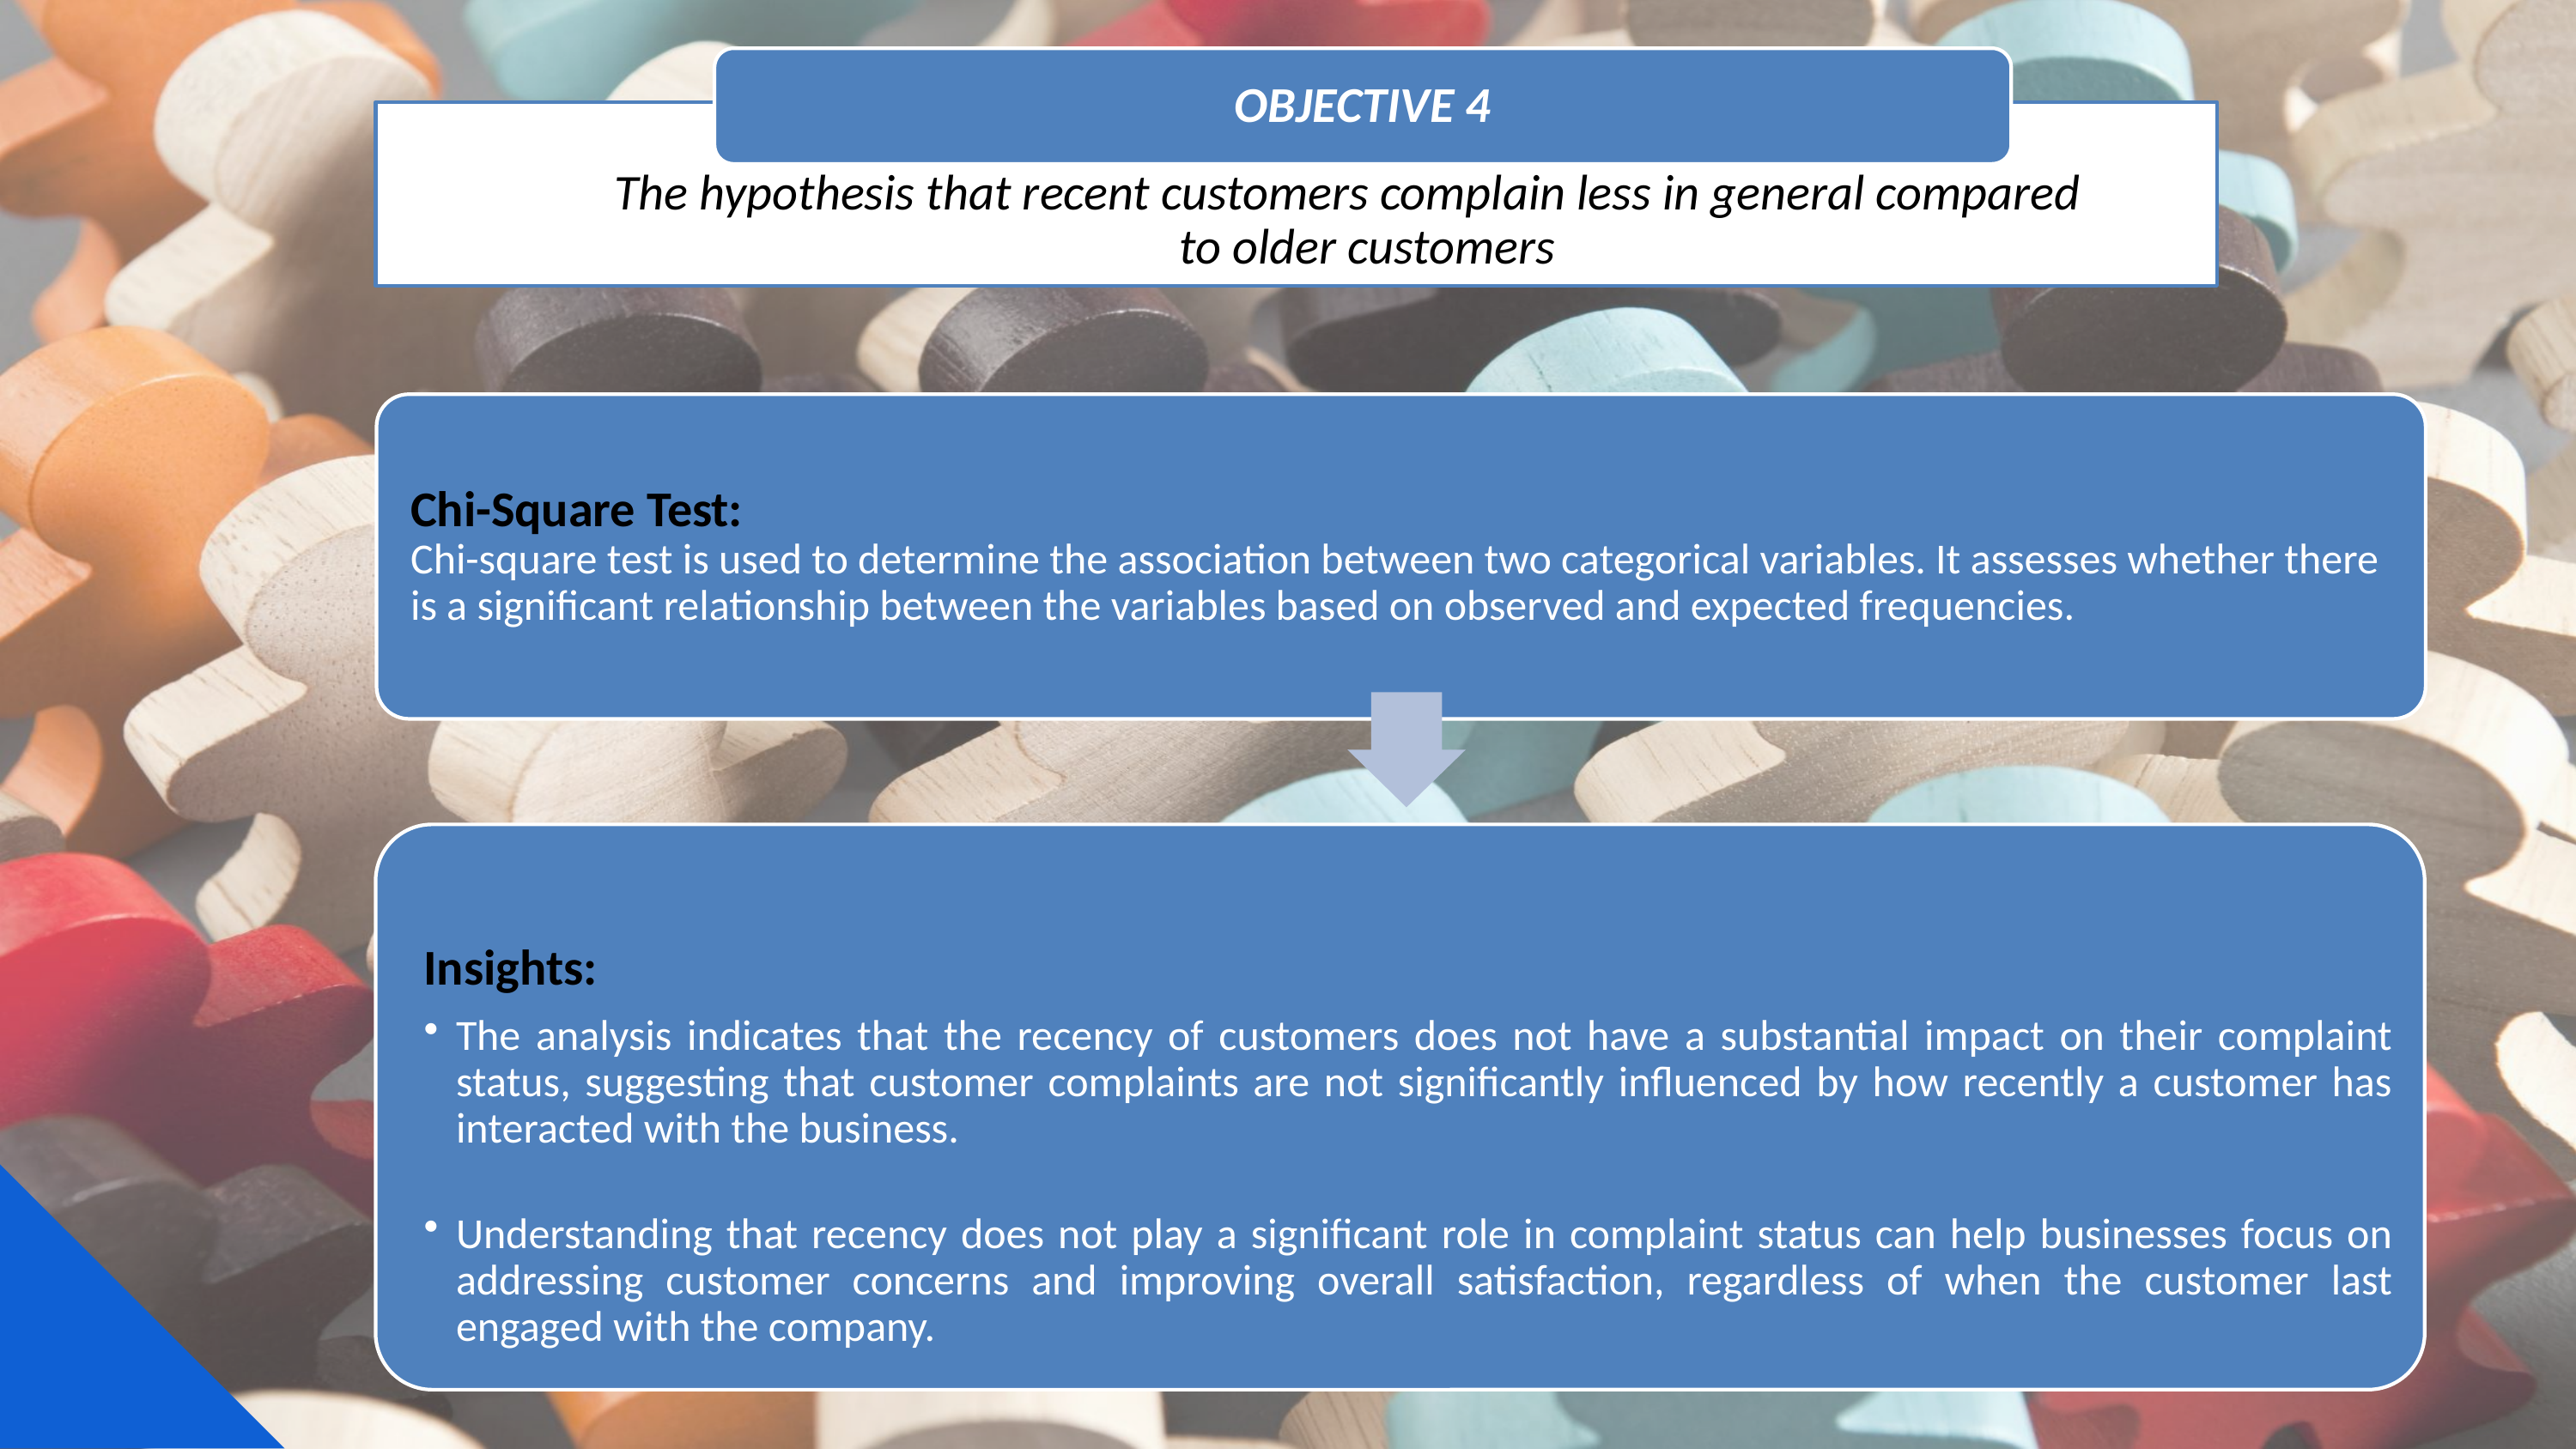

OBJECTIVE 4

The hypothesis that recent customers complain less in general compared to older customers
Chi-Square Test:
Chi-square test is used to determine the association between two categorical variables. It assesses whether there is a significant relationship between the variables based on observed and expected frequencies.

Insights:
The analysis indicates that the recency of customers does not have a substantial impact on their complaint status, suggesting that customer complaints are not significantly influenced by how recently a customer has interacted with the business.

Understanding that recency does not play a significant role in complaint status can help businesses focus on addressing customer concerns and improving overall satisfaction, regardless of when the customer last engaged with the company.